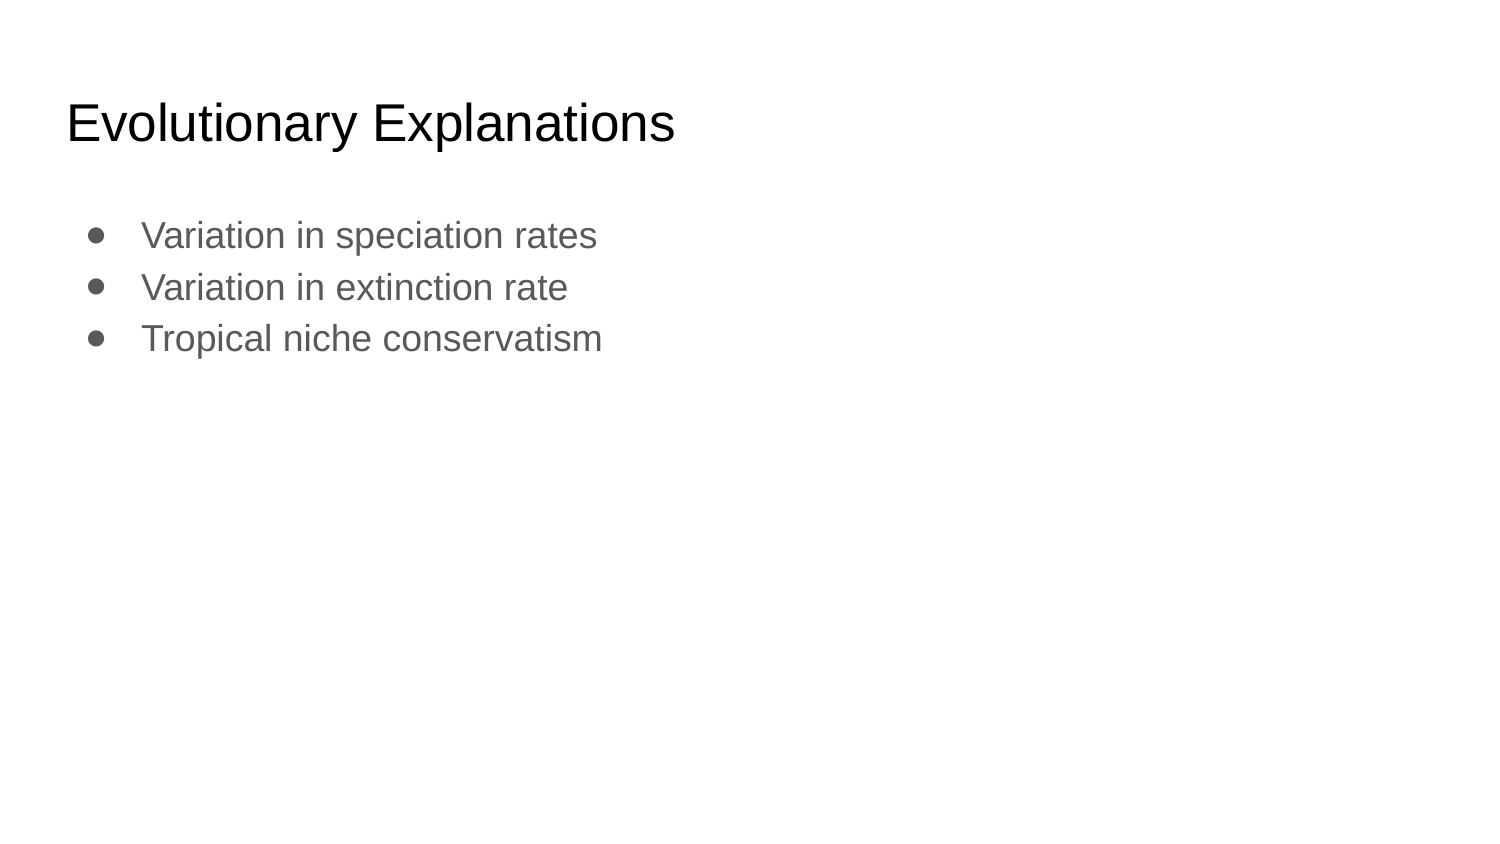

# Evolutionary Explanations
Variation in speciation rates
Variation in extinction rate
Tropical niche conservatism